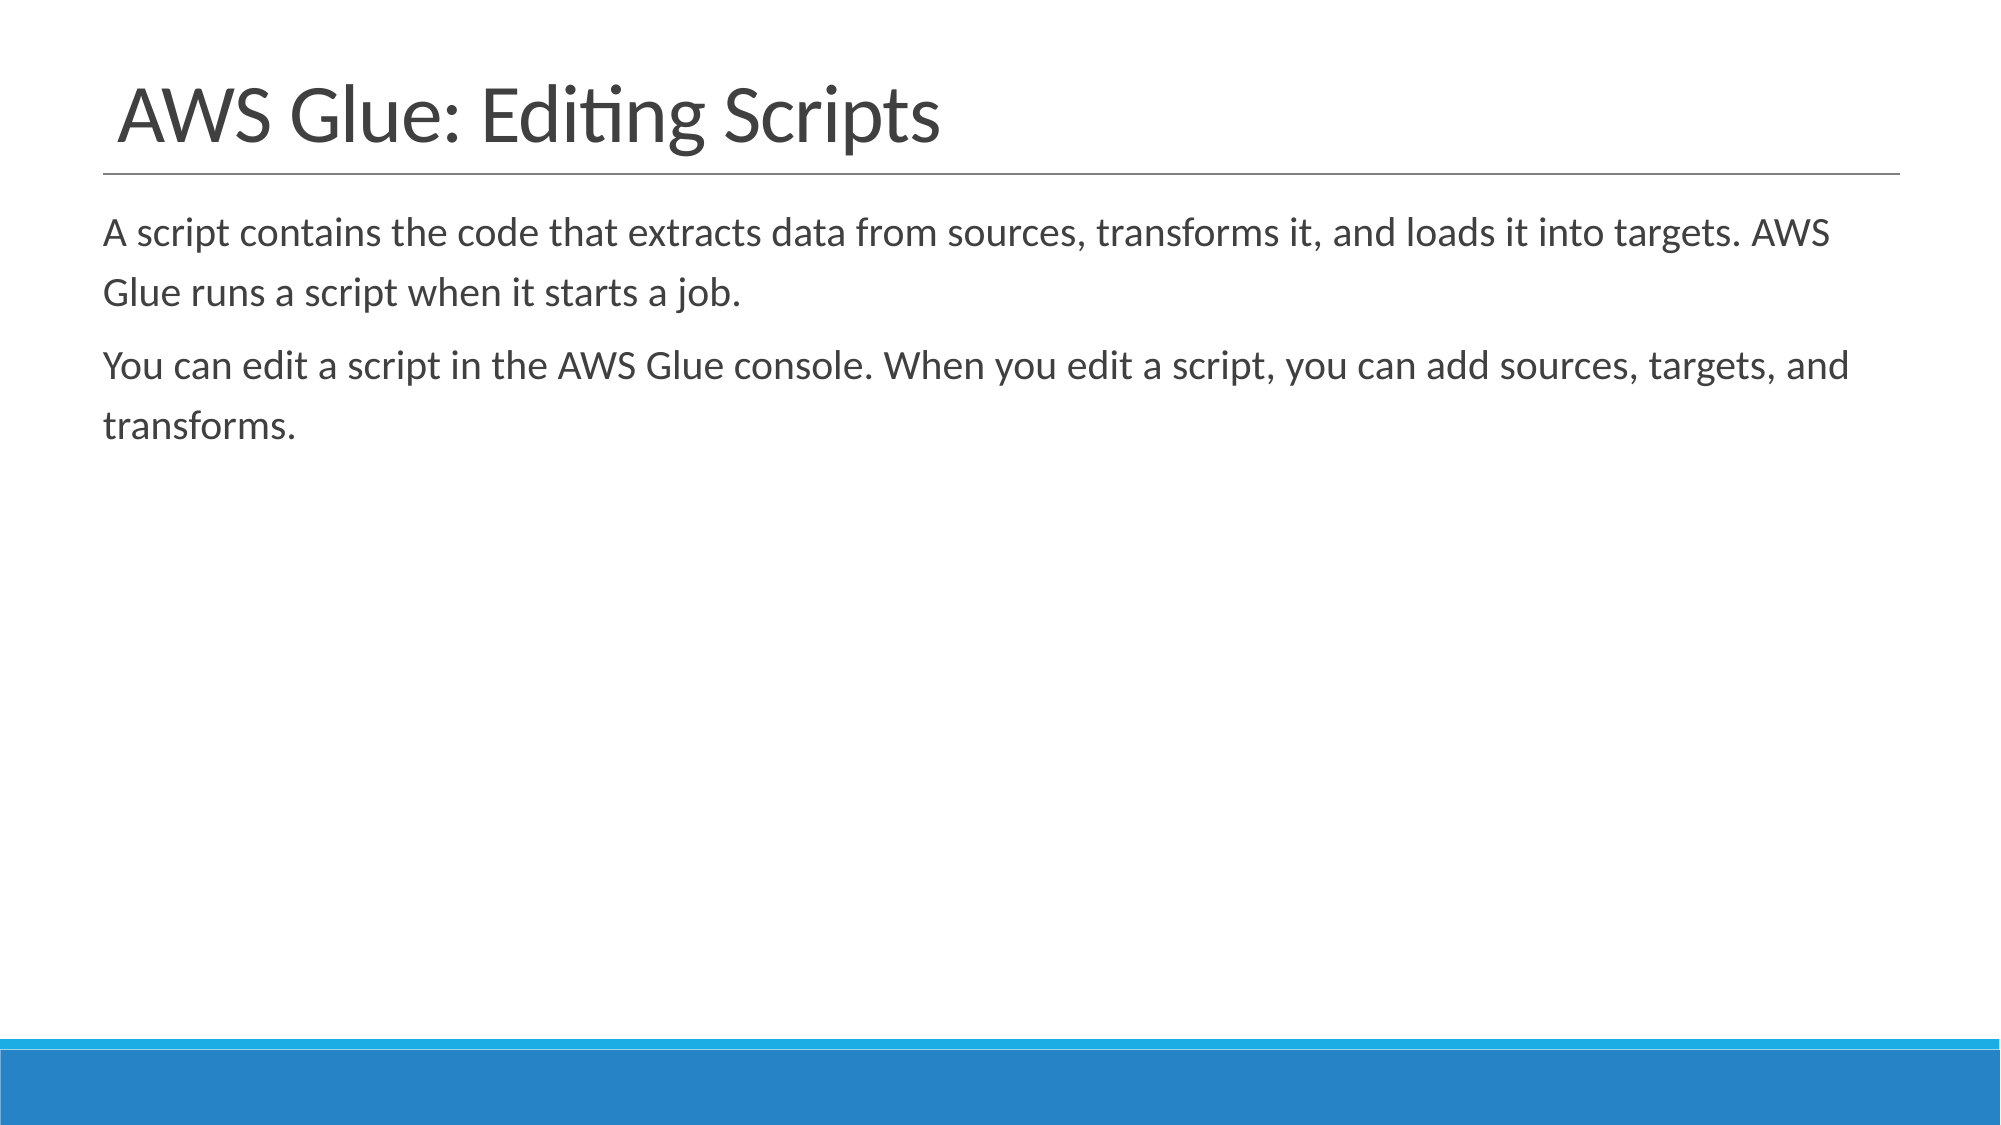

# AWS Glue: Editing Scripts
A script contains the code that extracts data from sources, transforms it, and loads it into targets. AWS Glue runs a script when it starts a job.
You can edit a script in the AWS Glue console. When you edit a script, you can add sources, targets, and transforms.